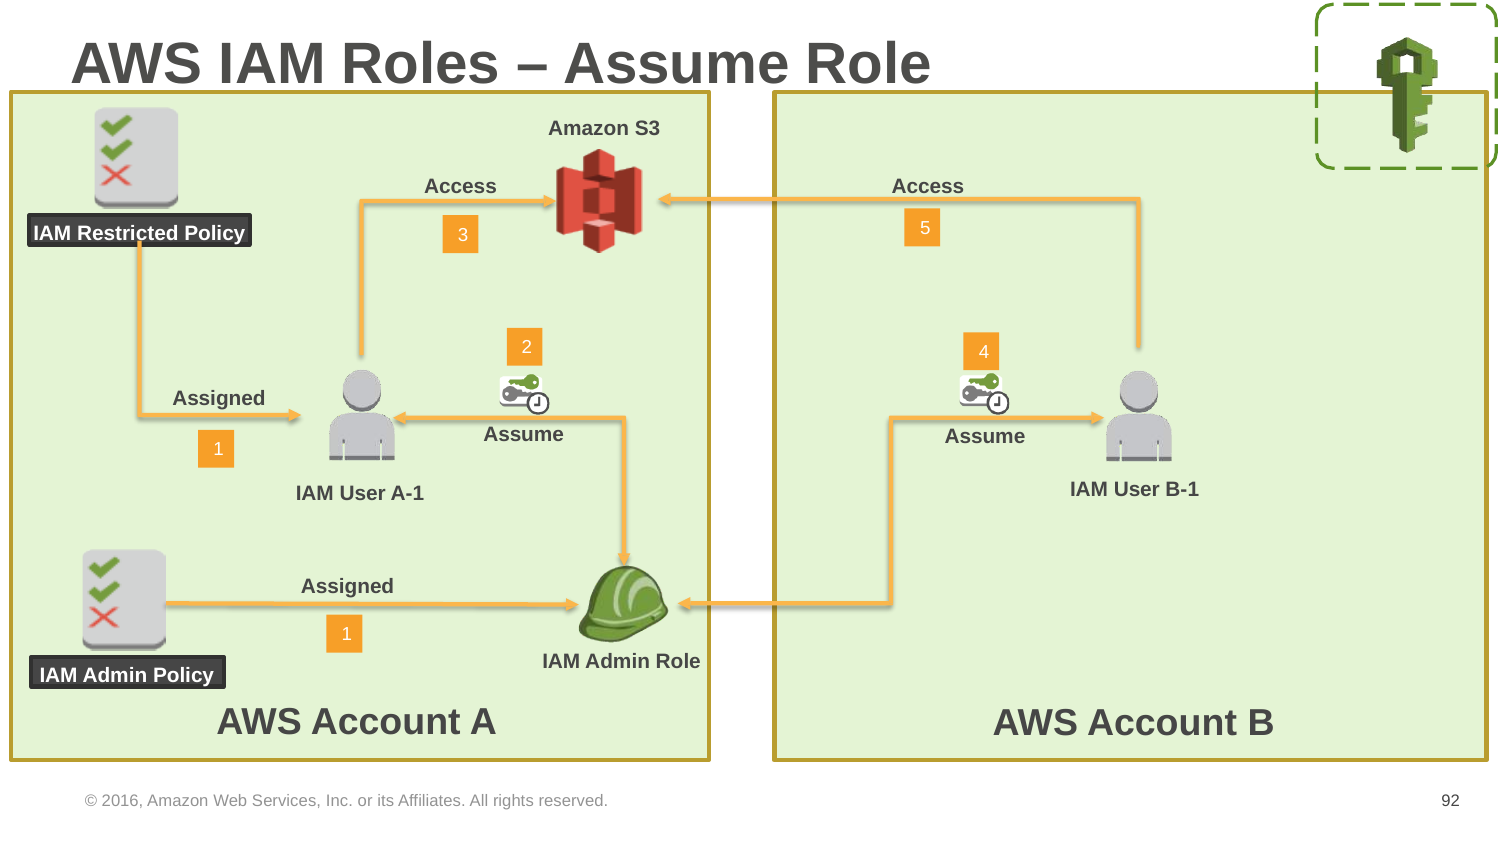

# AWS IAM Roles – Assume Role

Amazon S3

Access
5
Access

IAM Restricted Policy
3

2
4

Assigned
Assume
Assume

1
IAM User B-1
IAM User A-1

Assigned
1
IAM Admin Role
IAM Admin Policy
AWS Account A
AWS Account B
© 2016, Amazon Web Services, Inc. or its Affiliates. All rights reserved.
92